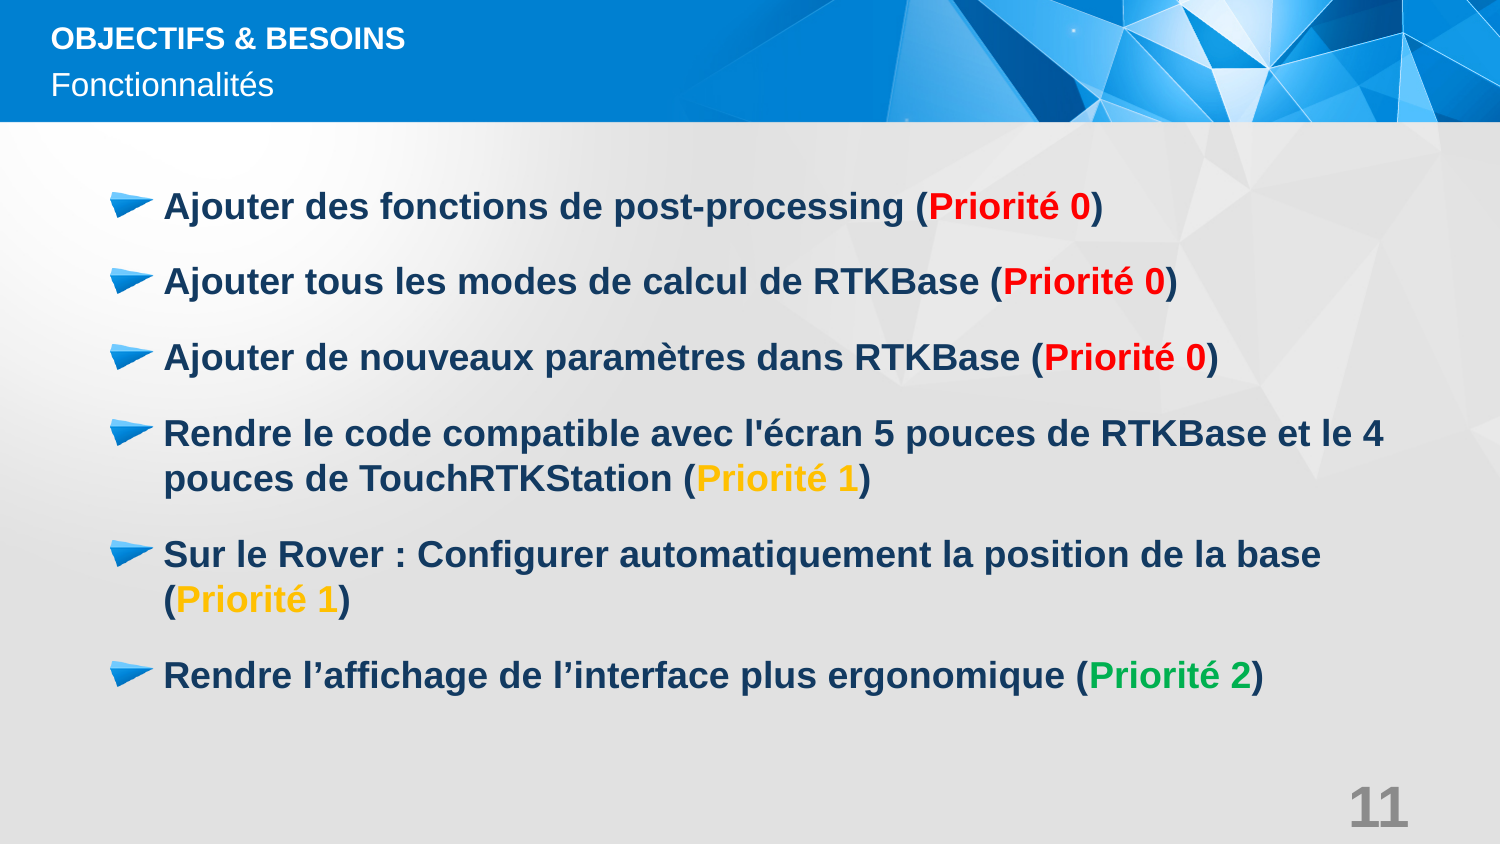

OBJECTIFS & BESOINS
# Fonctionnalités
Ajouter des fonctions de post-processing (Priorité 0)

Ajouter tous les modes de calcul de RTKBase (Priorité 0)

Ajouter de nouveaux paramètres dans RTKBase (Priorité 0)

Rendre le code compatible avec l'écran 5 pouces de RTKBase et le 4 pouces de TouchRTKStation (Priorité 1)

Sur le Rover : Configurer automatiquement la position de la base (Priorité 1)

Rendre l’affichage de l’interface plus ergonomique (Priorité 2)
11